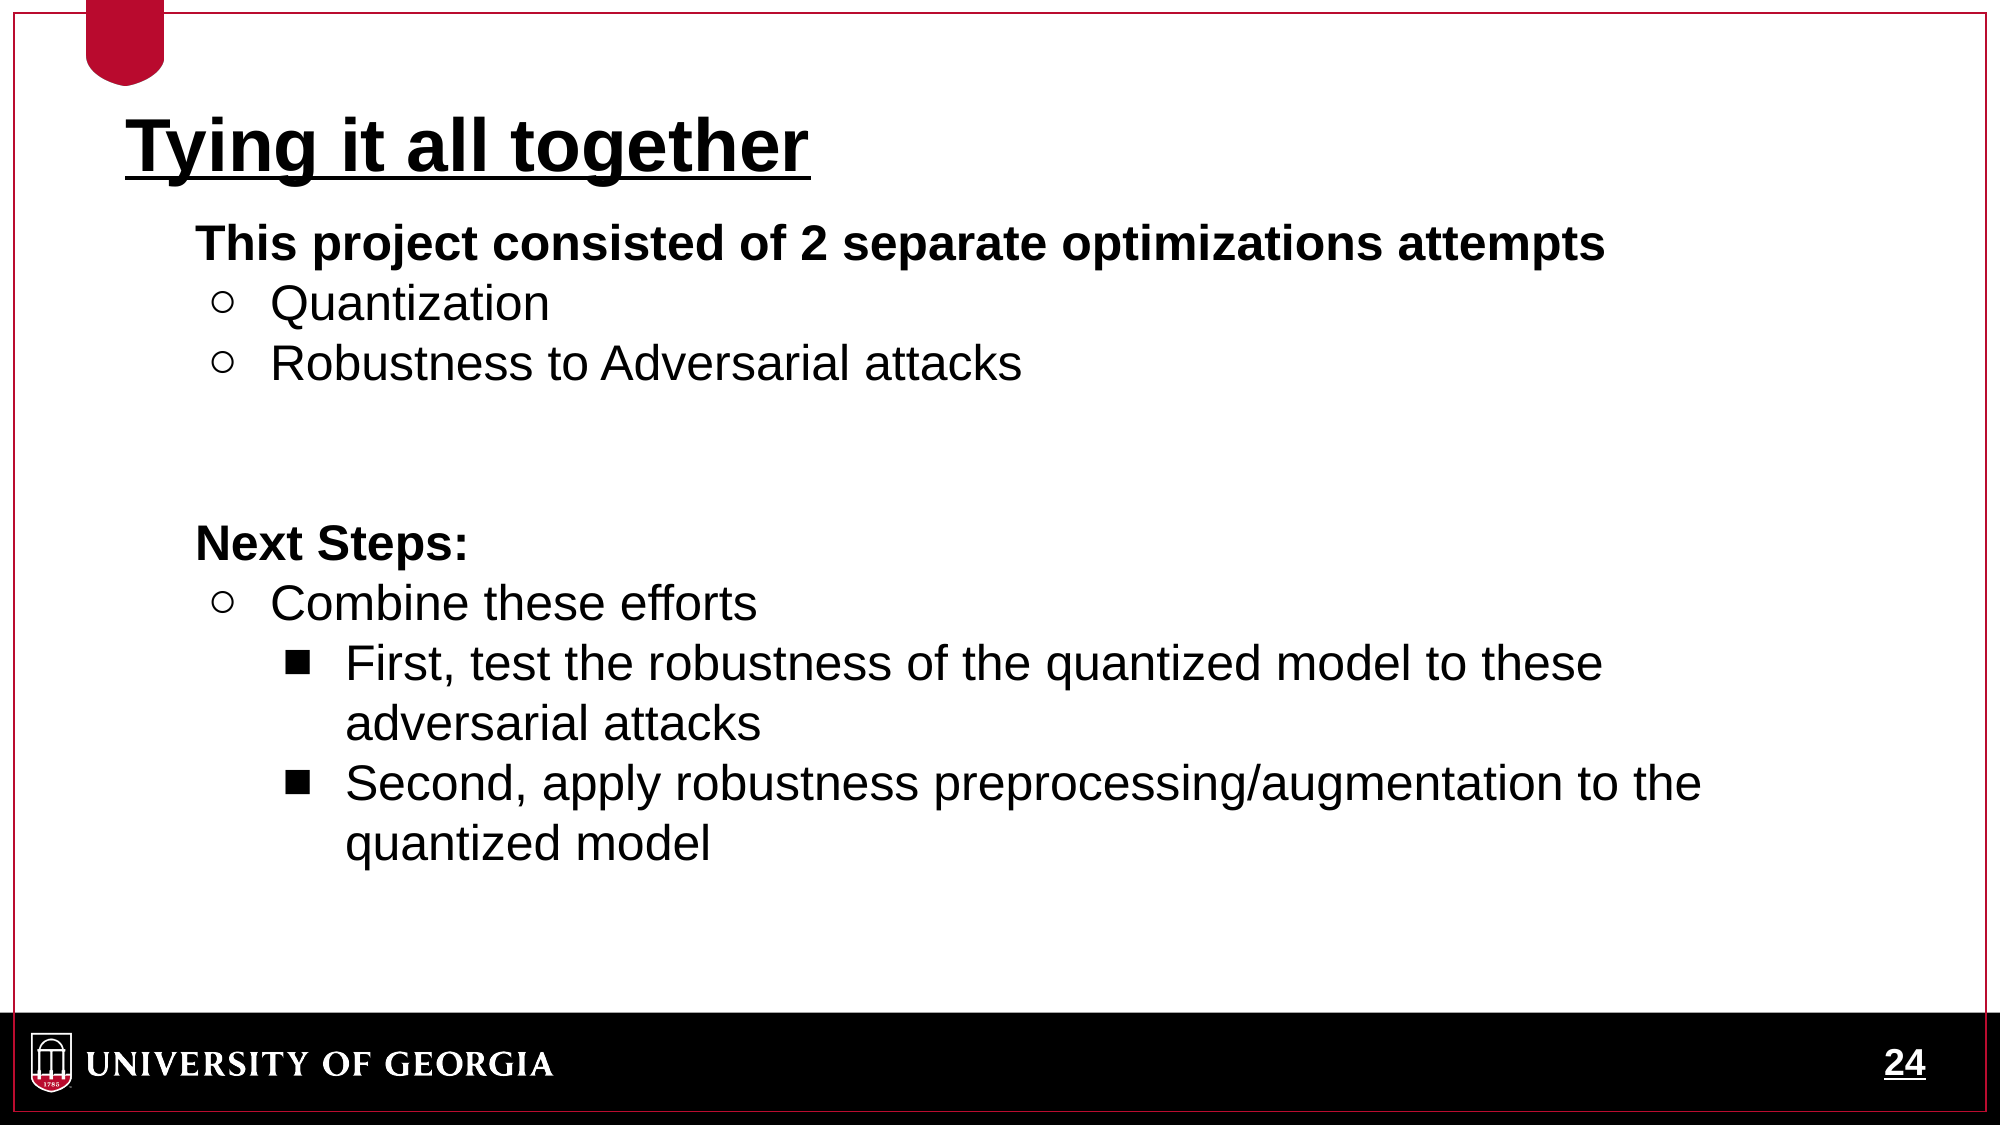

Tying it all together
This project consisted of 2 separate optimizations attempts
Quantization
Robustness to Adversarial attacks

Next Steps:
Combine these efforts
First, test the robustness of the quantized model to these adversarial attacks
Second, apply robustness preprocessing/augmentation to the quantized model